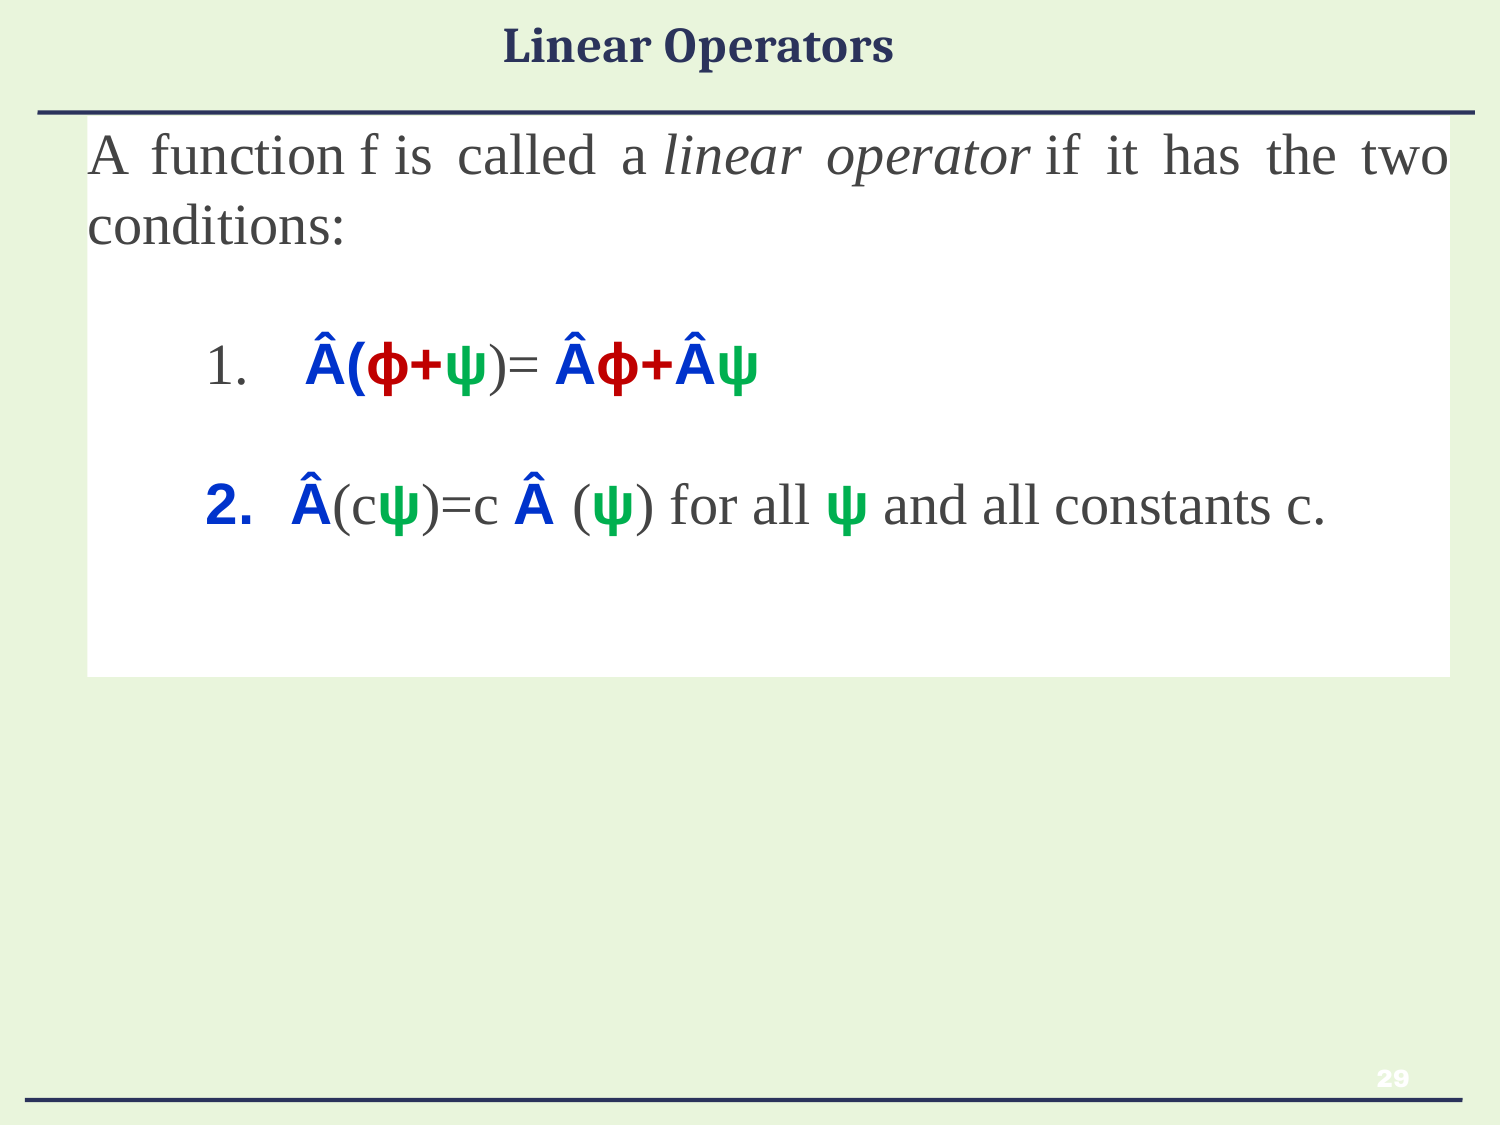

Linear Operators
A function f is called a linear operator if it has the two conditions:

 Â(ɸ+ψ)= Âɸ+Âψ

Â(cψ)=c Â (ψ) for all ψ and all constants c.

29